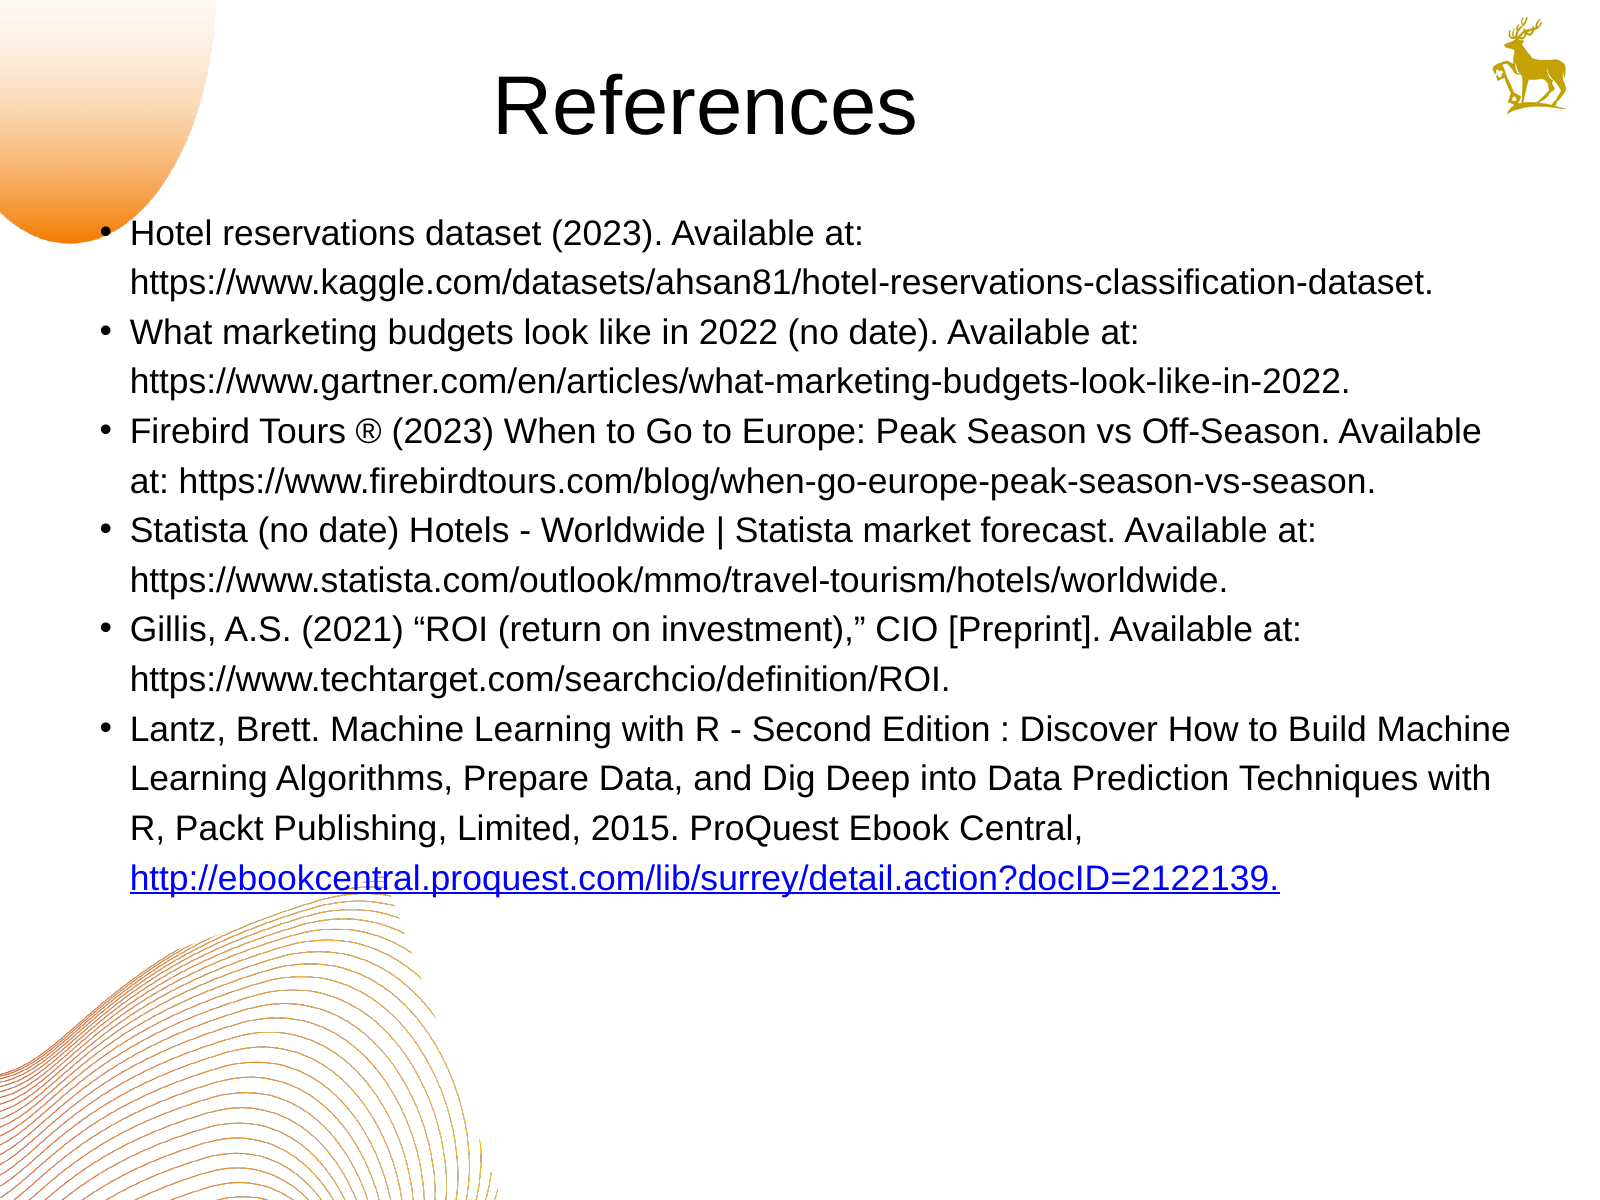

References
Hotel reservations dataset (2023). Available at: https://www.kaggle.com/datasets/ahsan81/hotel-reservations-classification-dataset.
What marketing budgets look like in 2022 (no date). Available at: https://www.gartner.com/en/articles/what-marketing-budgets-look-like-in-2022.
Firebird Tours ® (2023) When to Go to Europe: Peak Season vs Off-Season. Available at: https://www.firebirdtours.com/blog/when-go-europe-peak-season-vs-season.
Statista (no date) Hotels - Worldwide | Statista market forecast. Available at: https://www.statista.com/outlook/mmo/travel-tourism/hotels/worldwide.
Gillis, A.S. (2021) “ROI (return on investment),” CIO [Preprint]. Available at: https://www.techtarget.com/searchcio/definition/ROI.
Lantz, Brett. Machine Learning with R - Second Edition : Discover How to Build Machine Learning Algorithms, Prepare Data, and Dig Deep into Data Prediction Techniques with R, Packt Publishing, Limited, 2015. ProQuest Ebook Central, http://ebookcentral.proquest.com/lib/surrey/detail.action?docID=2122139.